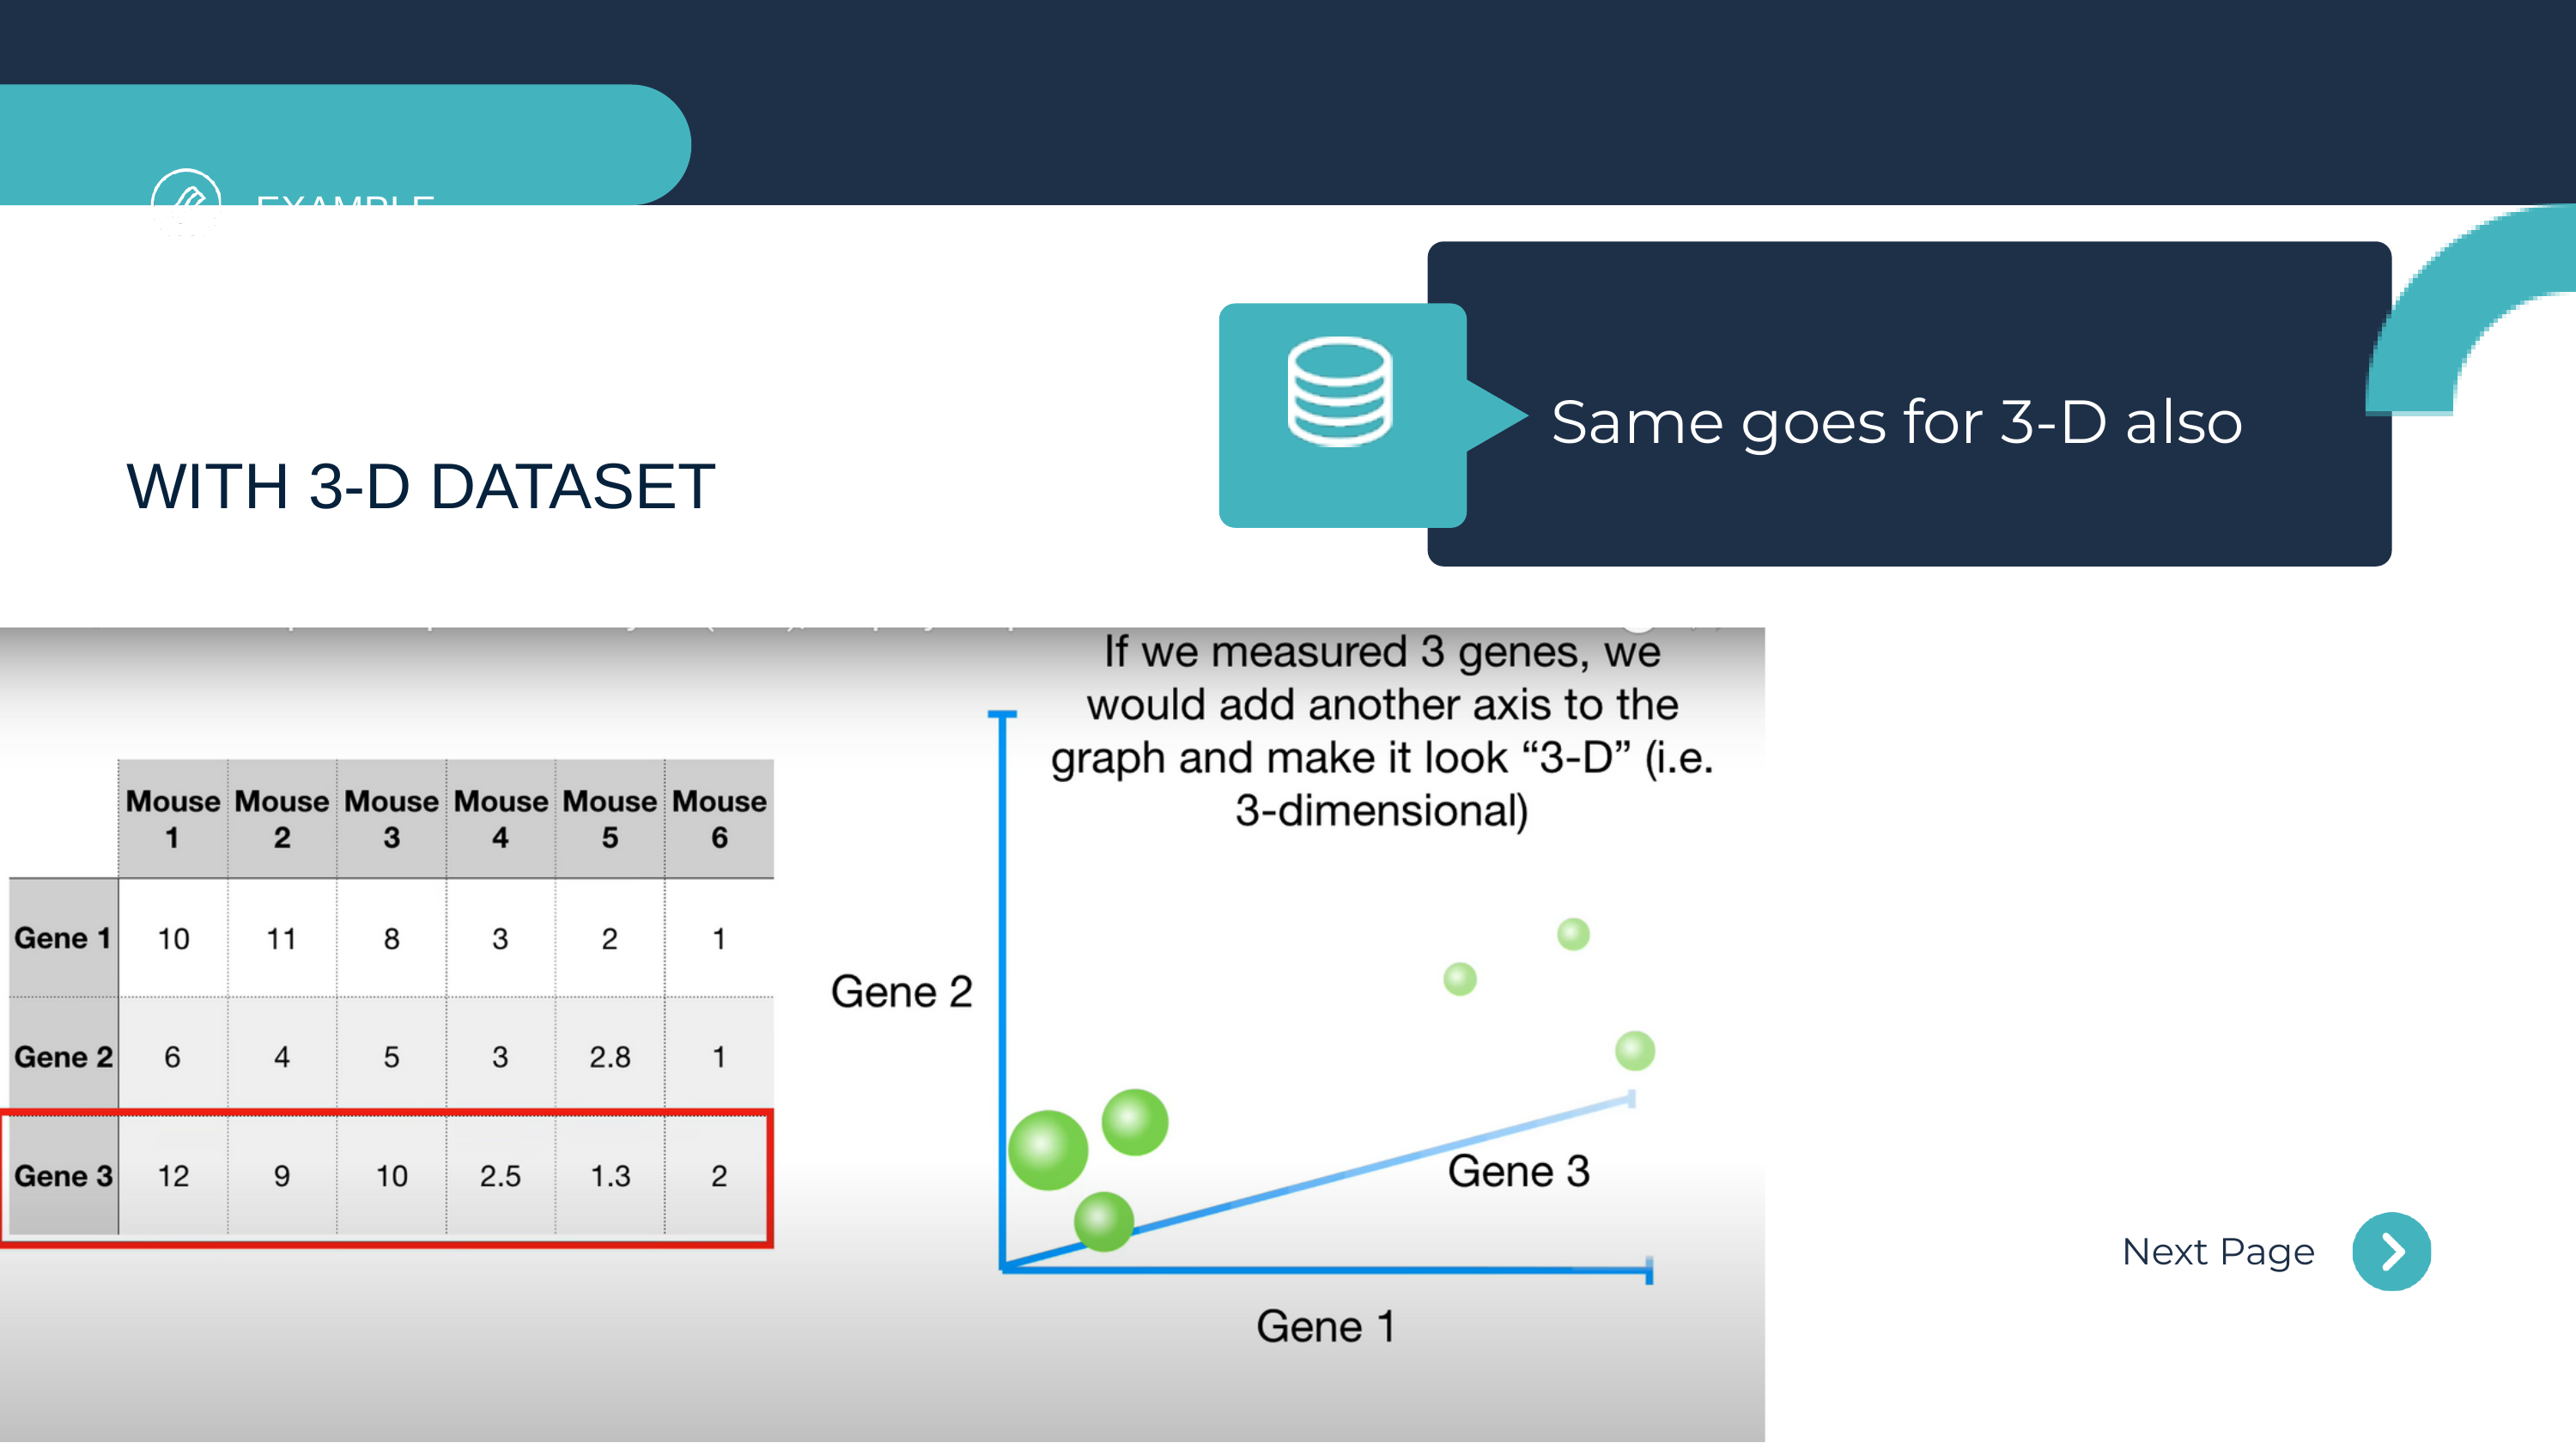

EXAMPLE

Same goes for 3-D also

WITH 3-D DATASET

Next Page